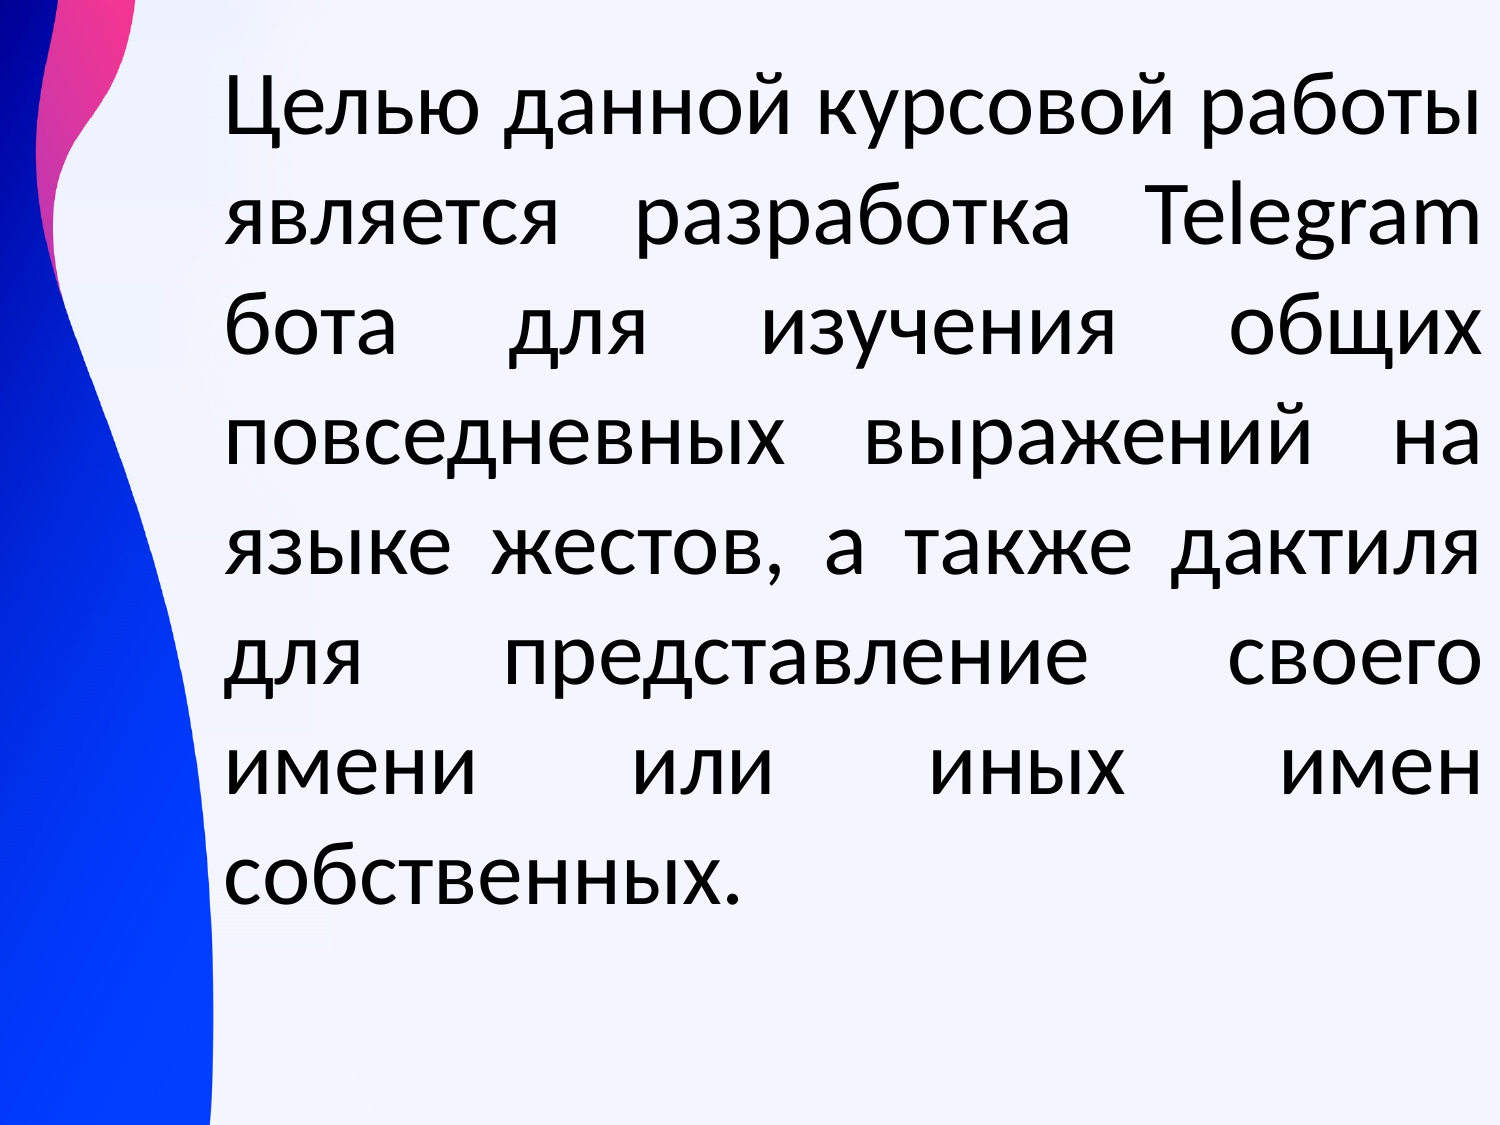

Целью данной курсовой работы является разработка Telegram бота для изучения общих повседневных выражений на языке жестов, а также дактиля для представление своего имени или иных имен собственных.